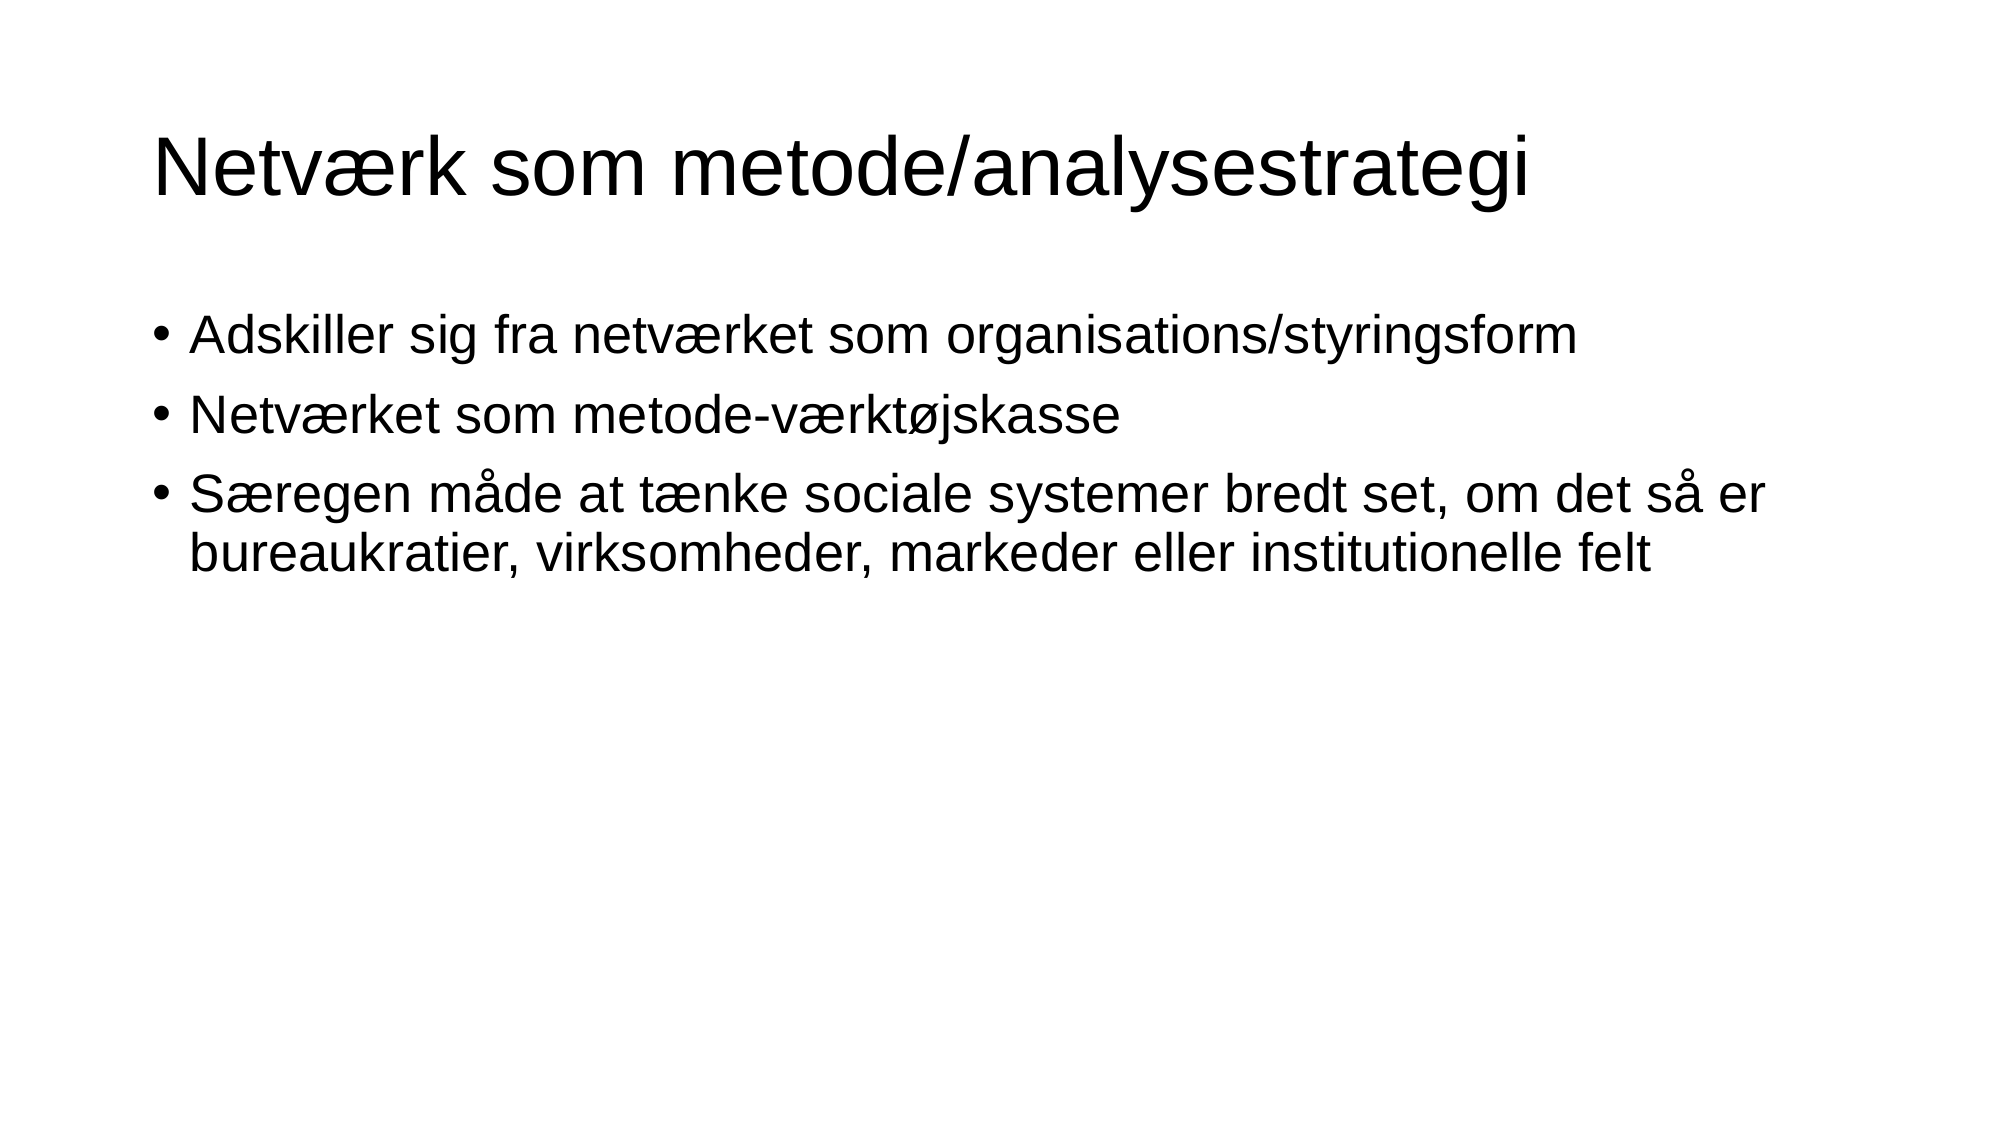

# Netværk som metode/analysestrategi
Adskiller sig fra netværket som organisations/styringsform
Netværket som metode-værktøjskasse
Særegen måde at tænke sociale systemer bredt set, om det så er bureaukratier, virksomheder, markeder eller institutionelle felt